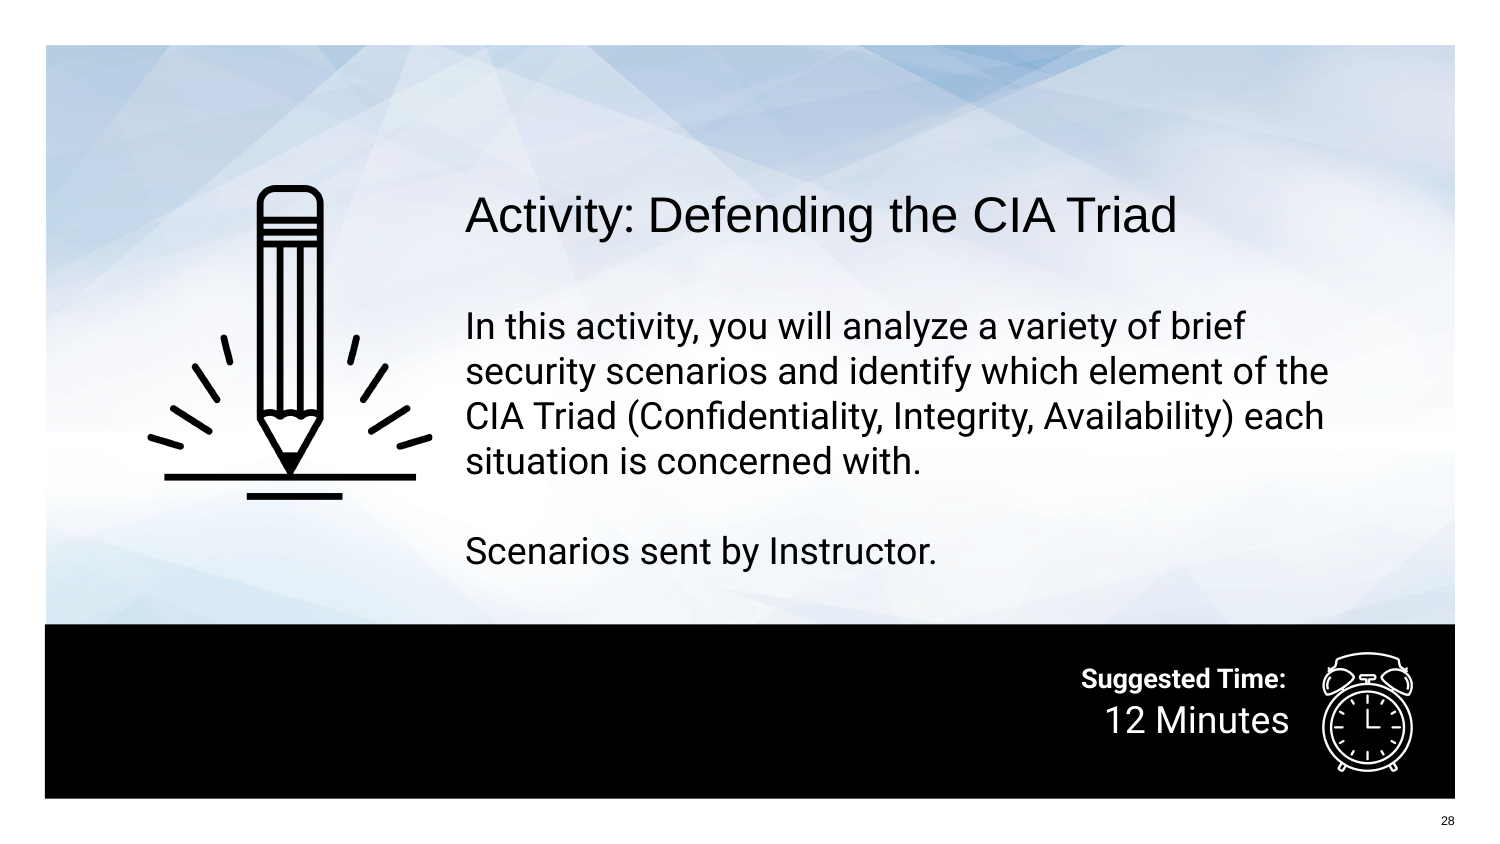

Activity: Defending the CIA Triad

In this activity, you will analyze a variety of brief security scenarios and identify which element of the CIA Triad (Confidentiality, Integrity, Availability) each situation is concerned with.

Scenarios sent by Instructor.
# 12 Minutes
28